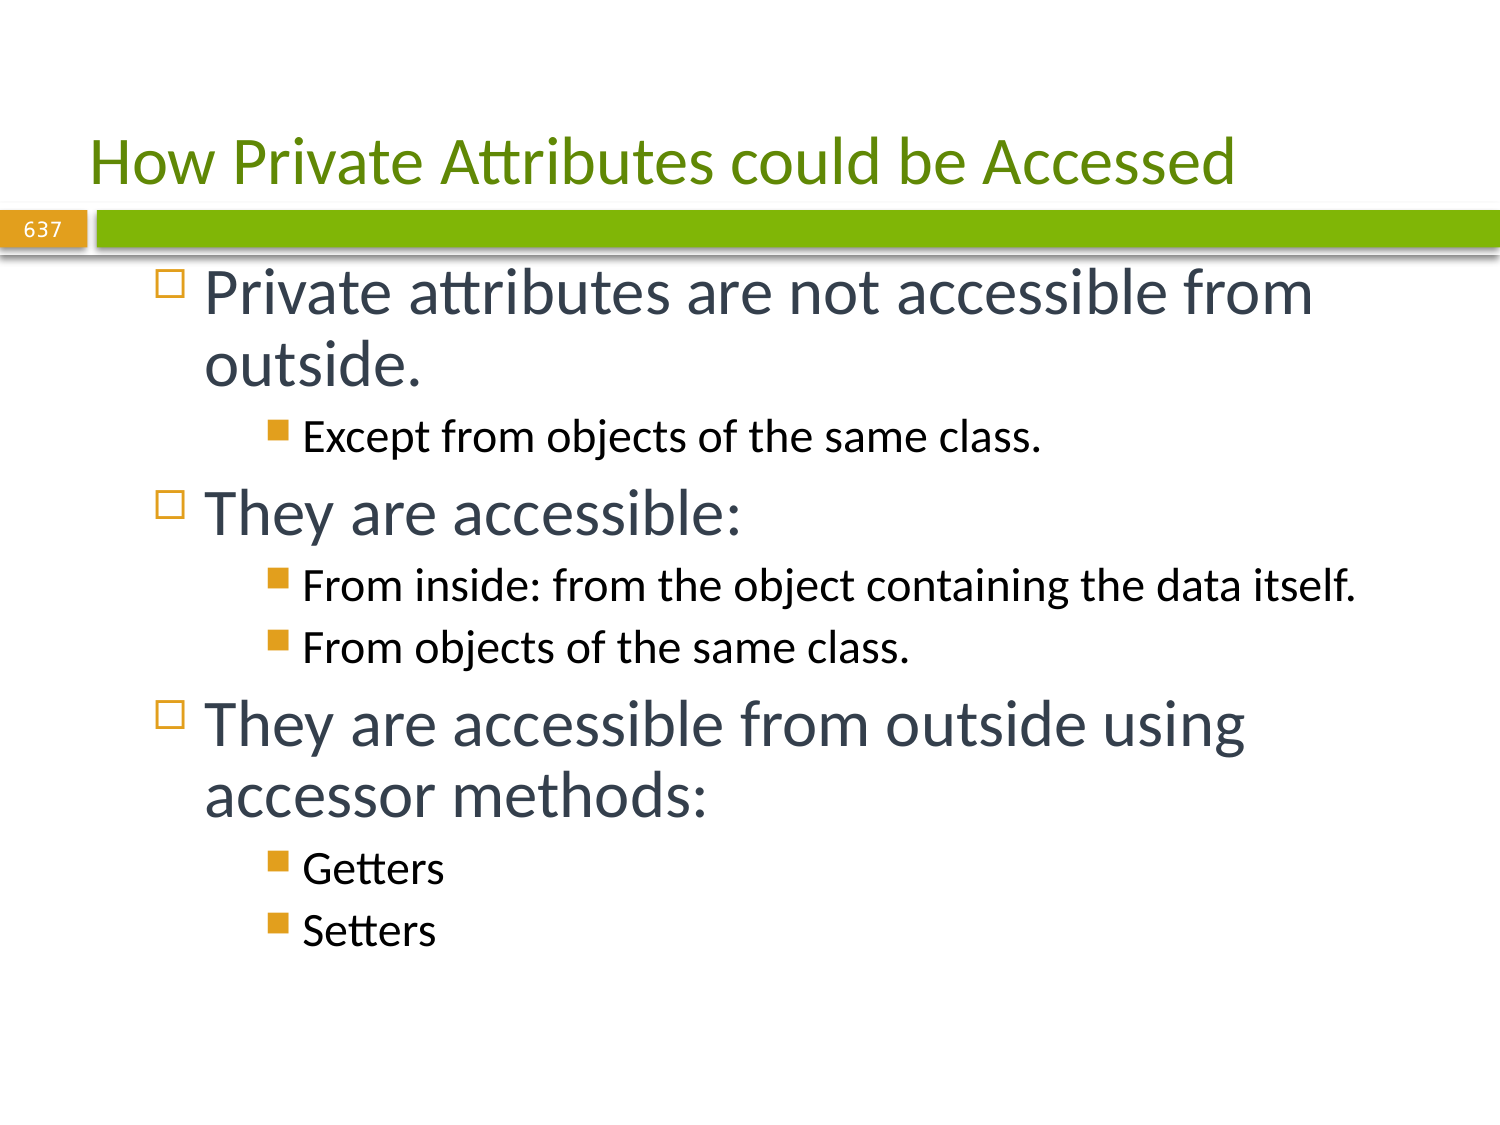

# How Private Attributes could be Accessed
637
Private attributes are not accessible from outside.
Except from objects of the same class.
They are accessible:
From inside: from the object containing the data itself.
From objects of the same class.
They are accessible from outside using accessor methods:
Getters
Setters